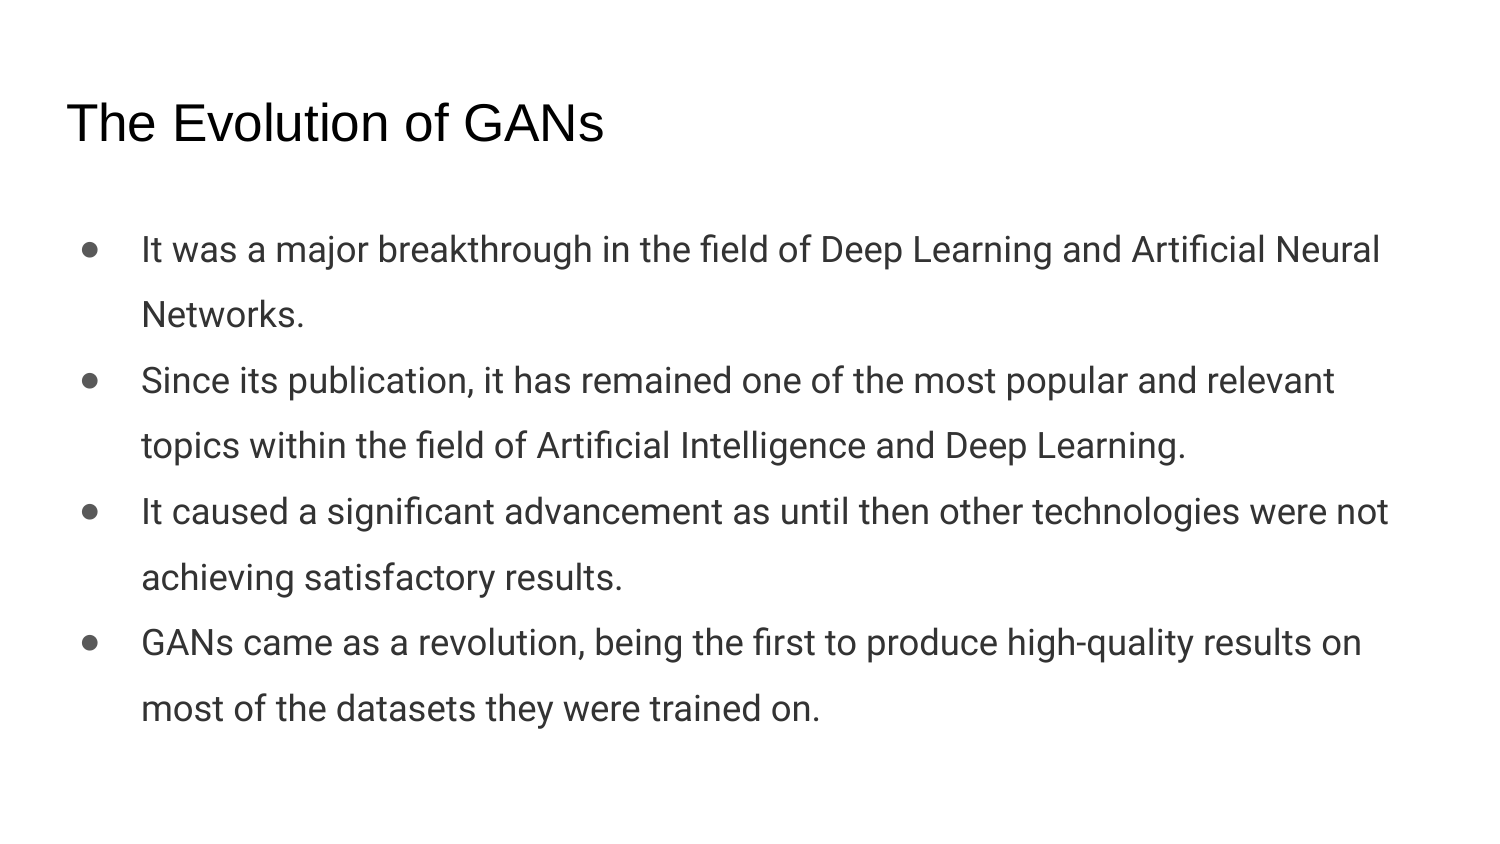

# The Evolution of GANs
It was a major breakthrough in the field of Deep Learning and Artificial Neural Networks.
Since its publication, it has remained one of the most popular and relevant topics within the field of Artificial Intelligence and Deep Learning.
It caused a significant advancement as until then other technologies were not achieving satisfactory results.
GANs came as a revolution, being the first to produce high-quality results on most of the datasets they were trained on.